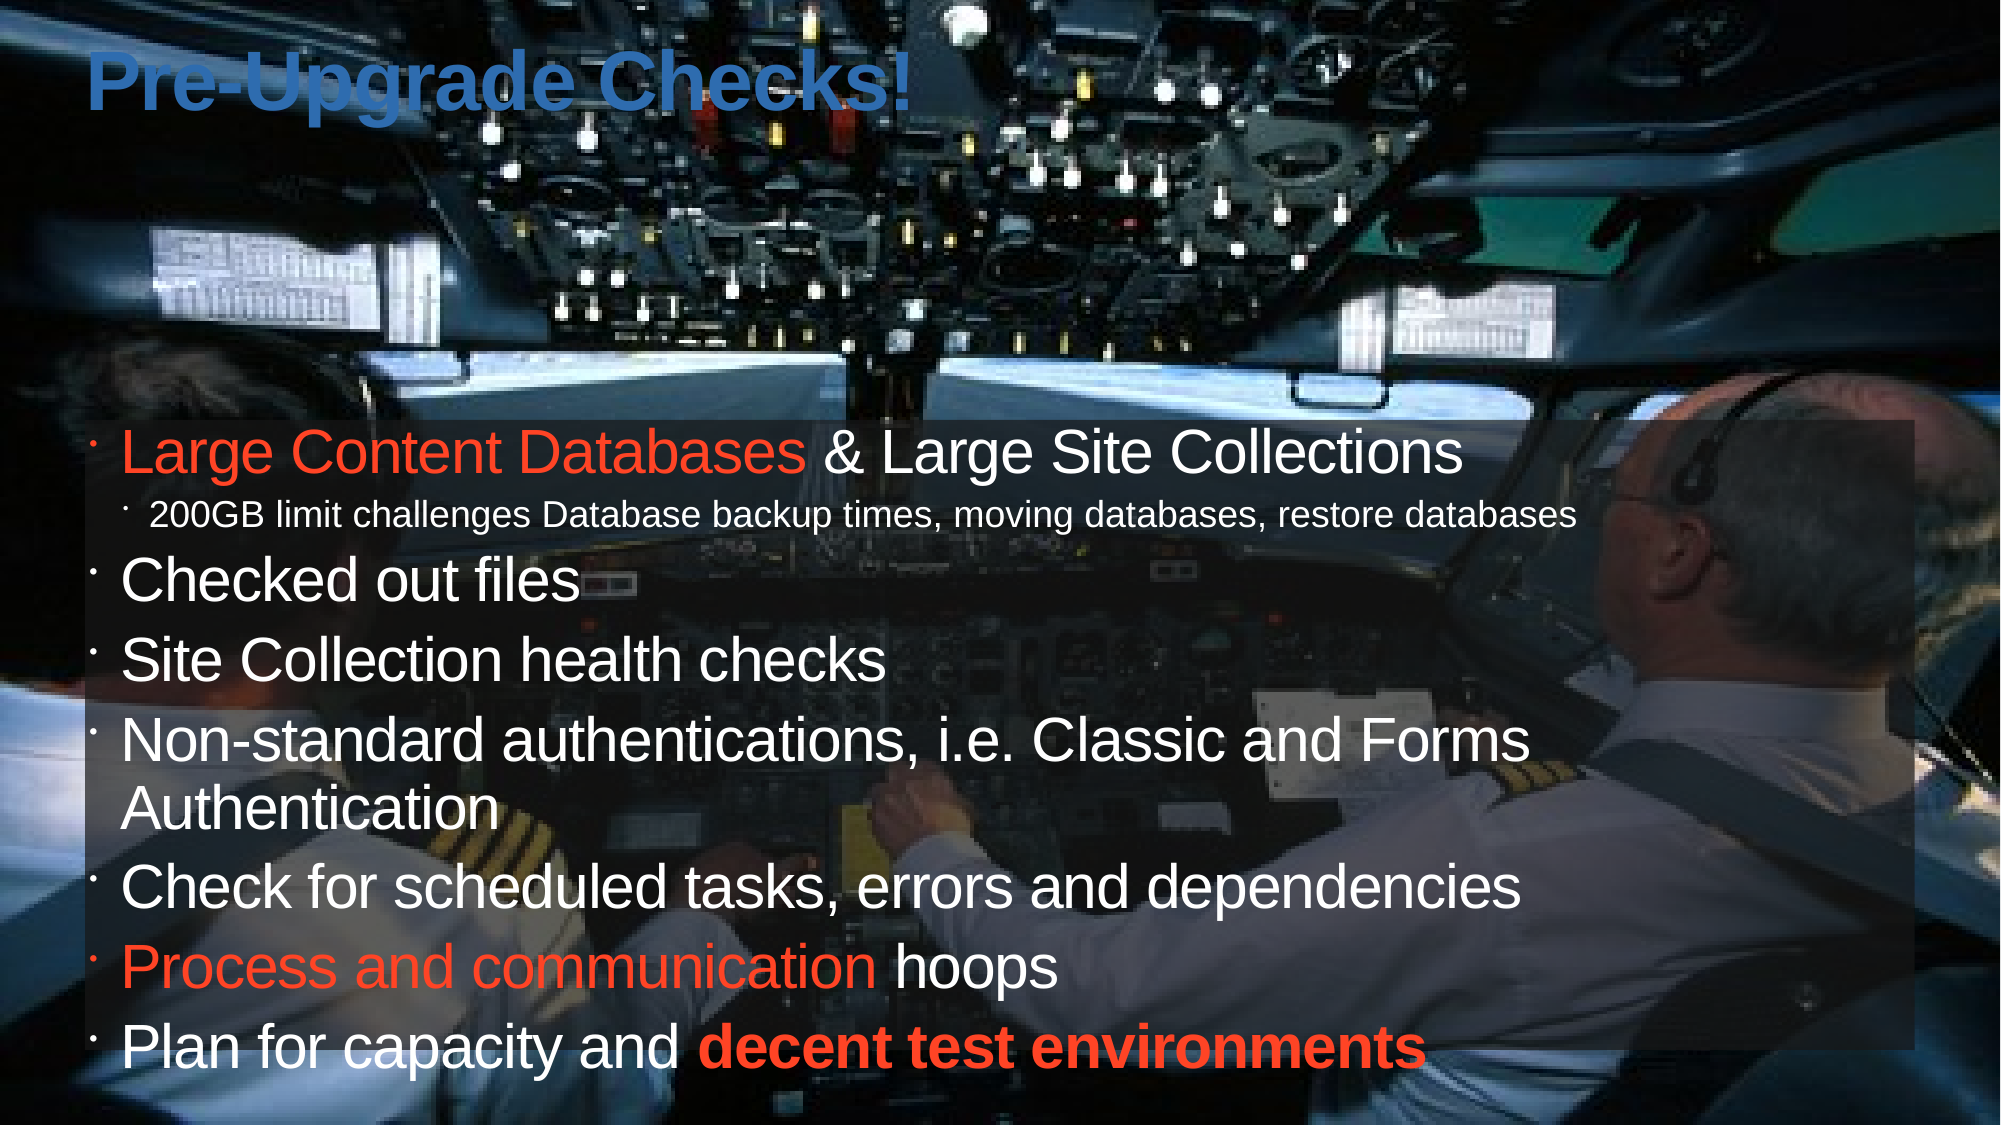

# Pre-Upgrade Checks!
Large Content Databases & Large Site Collections
200GB limit challenges Database backup times, moving databases, restore databases
Checked out files
Site Collection health checks
Non-standard authentications, i.e. Classic and Forms Authentication
Check for scheduled tasks, errors and dependencies
Process and communication hoops
Plan for capacity and decent test environments